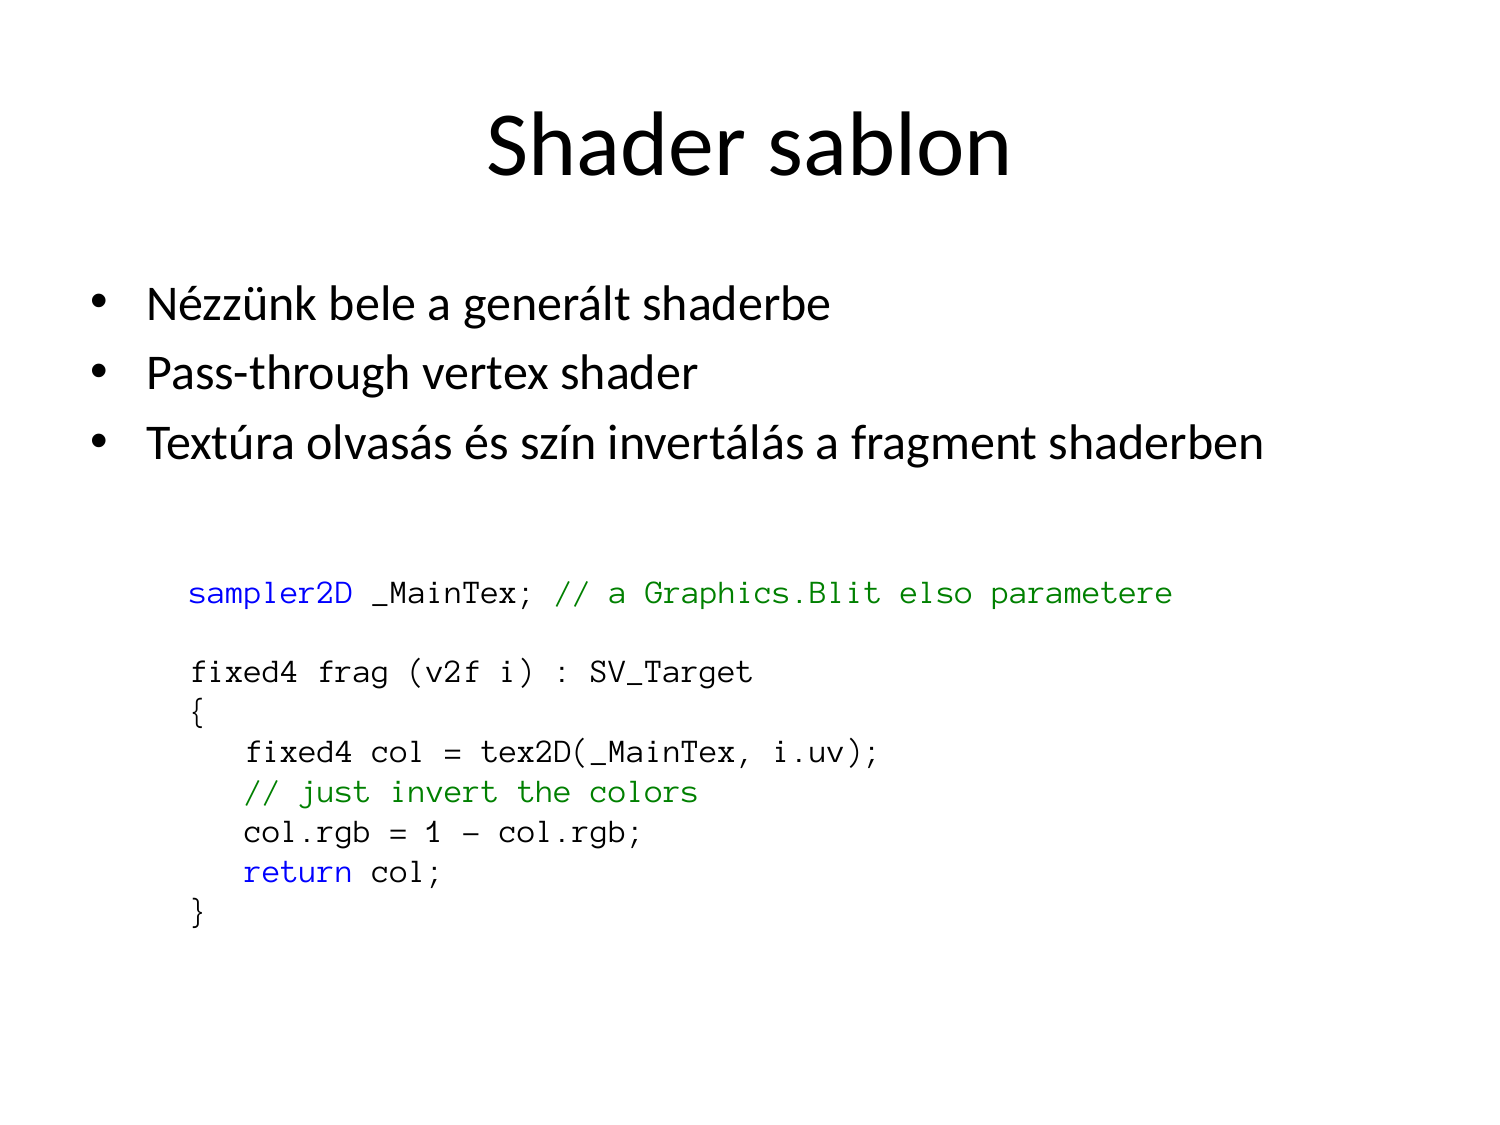

# Shader sablon
Nézzünk bele a generált shaderbe
Pass-through vertex shader
Textúra olvasás és szín invertálás a fragment shaderben
sampler2D _MainTex; // a Graphics.Blit elso parametere

fixed4 frag (v2f i) : SV_Target
{
   fixed4 col = tex2D(_MainTex, i.uv);
   // just invert the colors
   col.rgb = 1 - col.rgb;
   return col;
}